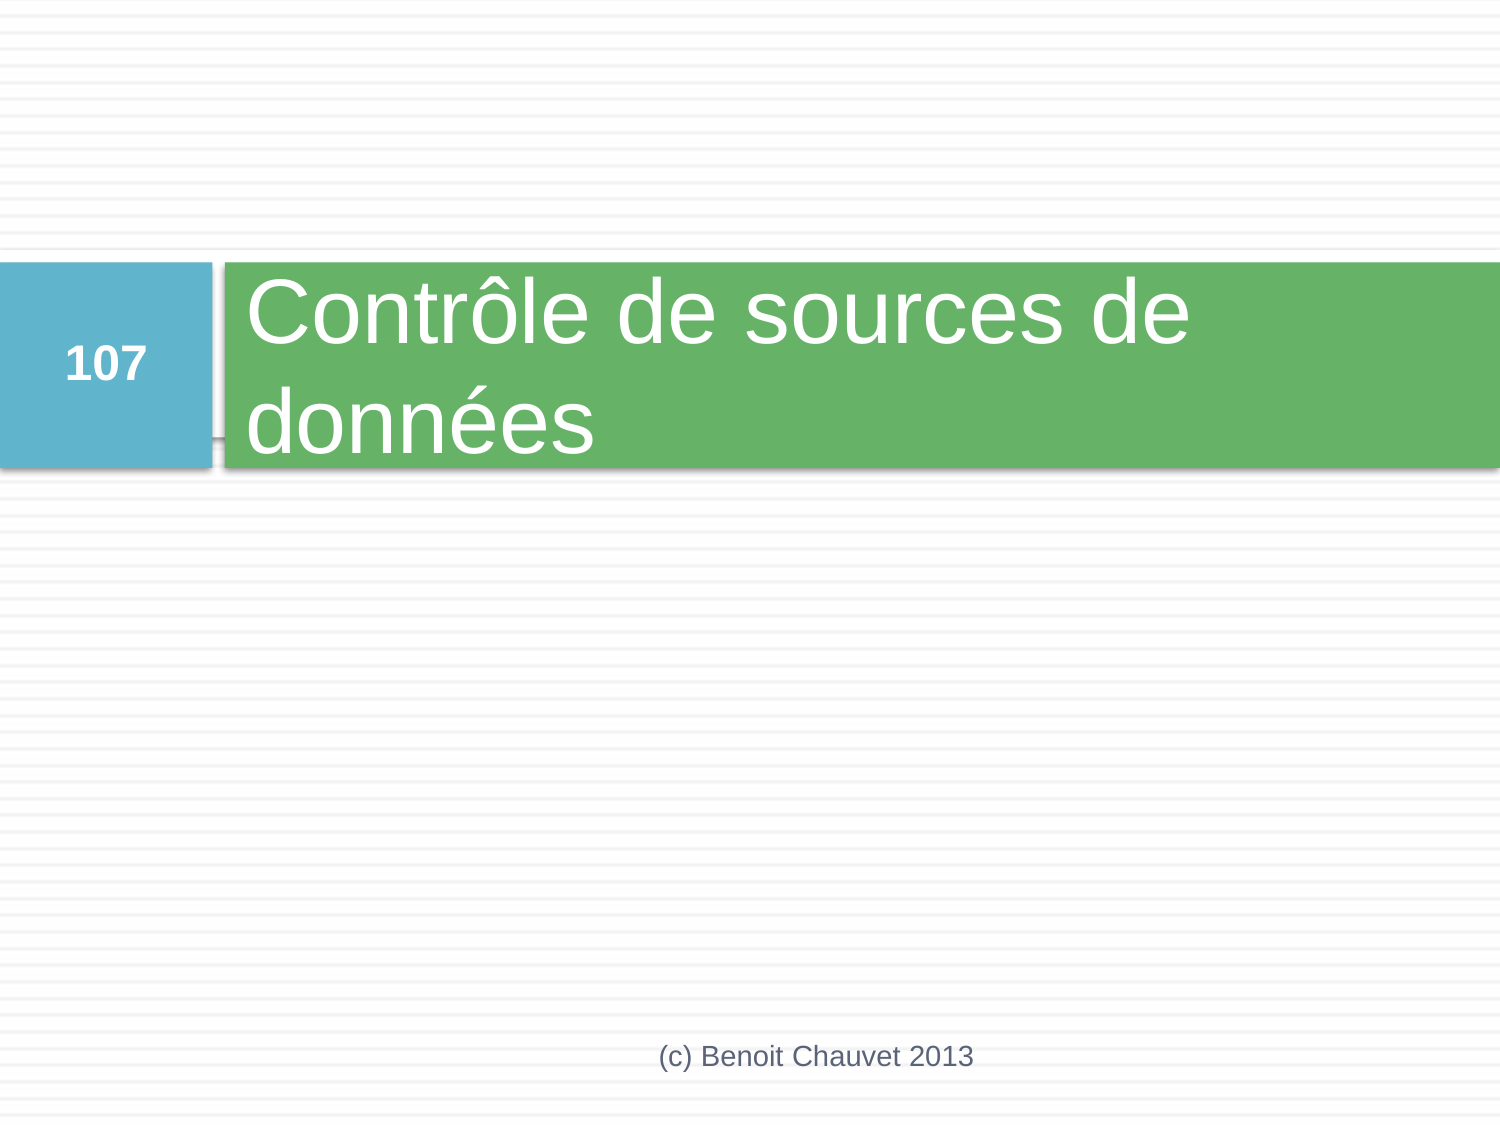

# Contrôle de sources de données
107

(c) Benoit Chauvet 2013